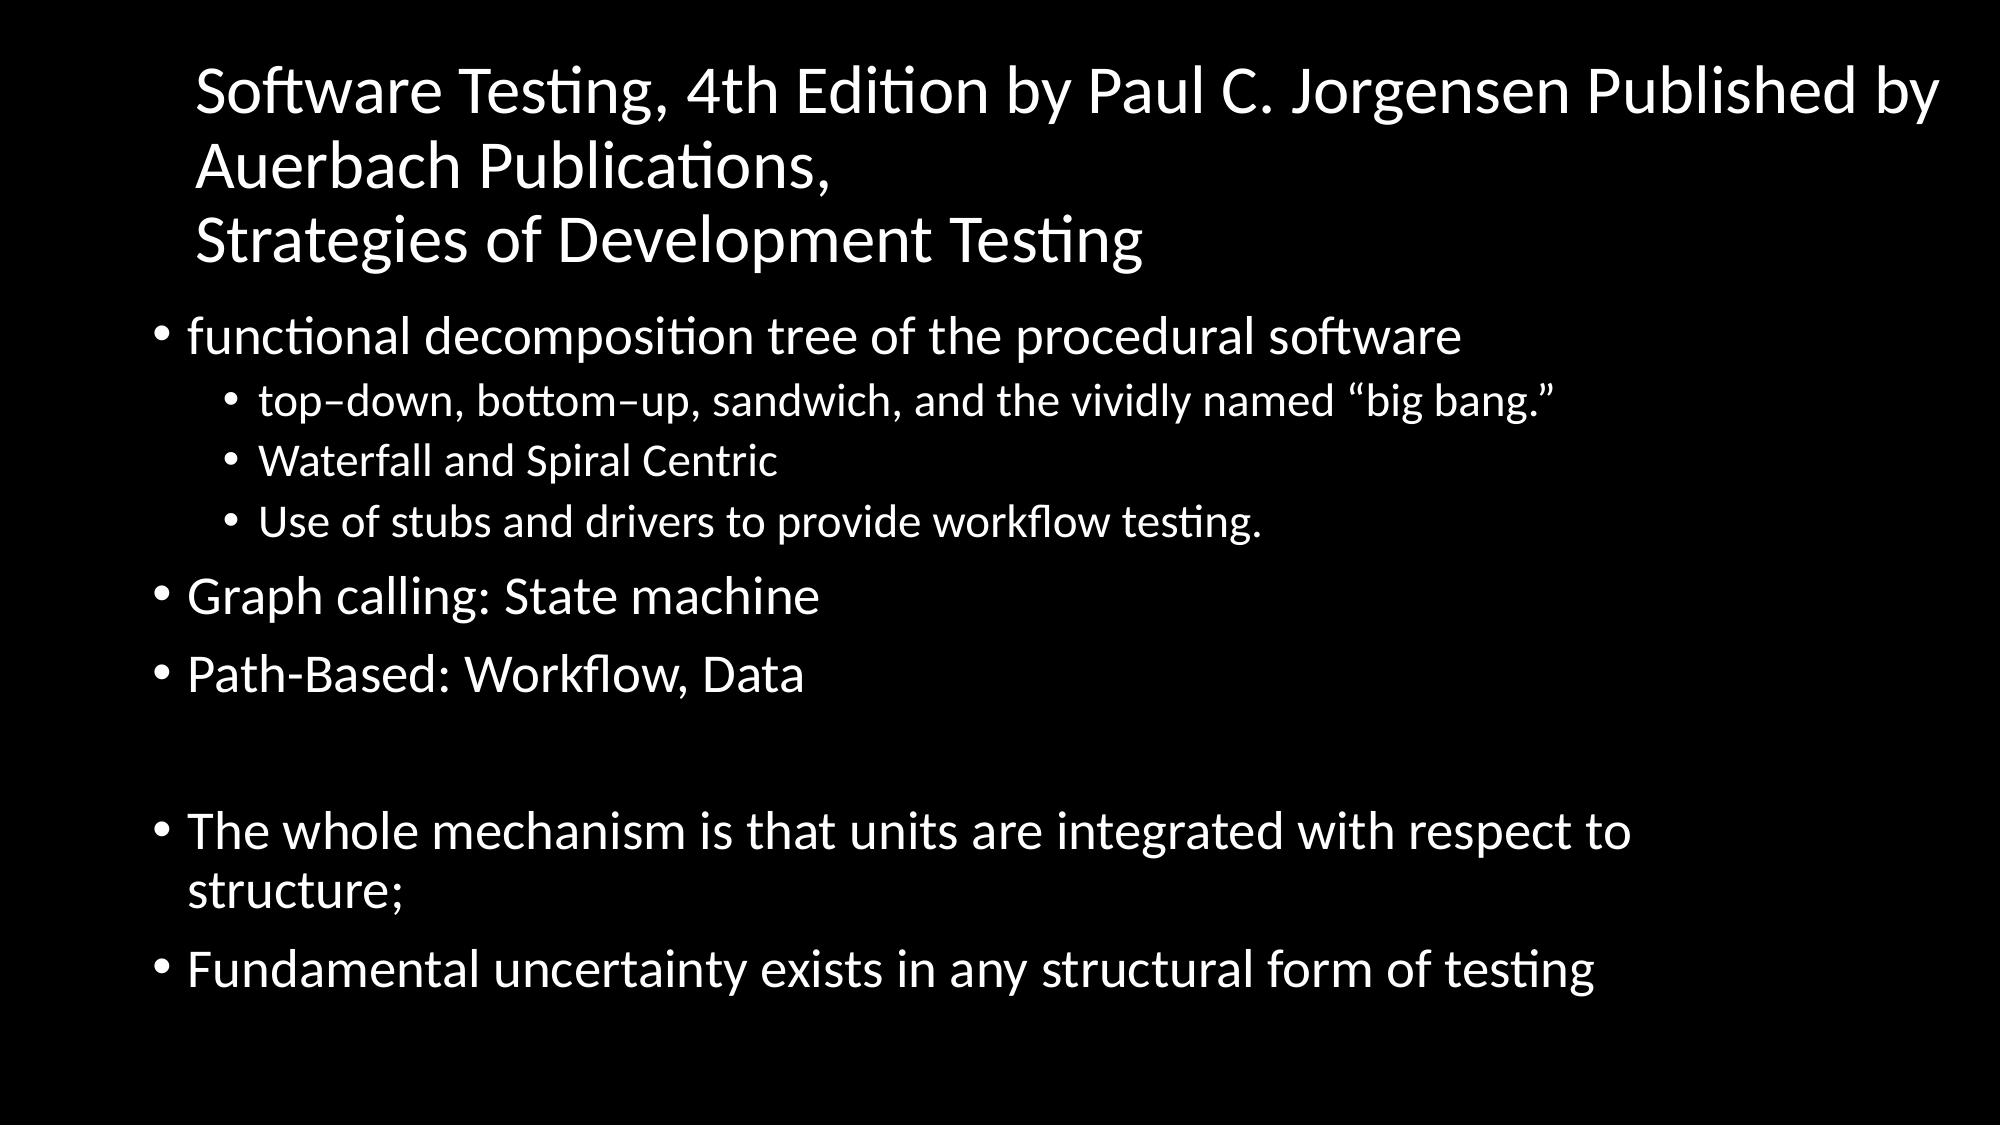

# Software Testing, 4th Edition by Paul C. Jorgensen Published by Auerbach Publications, Strategies of Development Testing
functional decomposition tree of the procedural software
top–down, bottom–up, sandwich, and the vividly named “big bang.”
Waterfall and Spiral Centric
Use of stubs and drivers to provide workflow testing.
Graph calling: State machine
Path-Based: Workflow, Data

The whole mechanism is that units are integrated with respect to structure;
Fundamental uncertainty exists in any structural form of testing